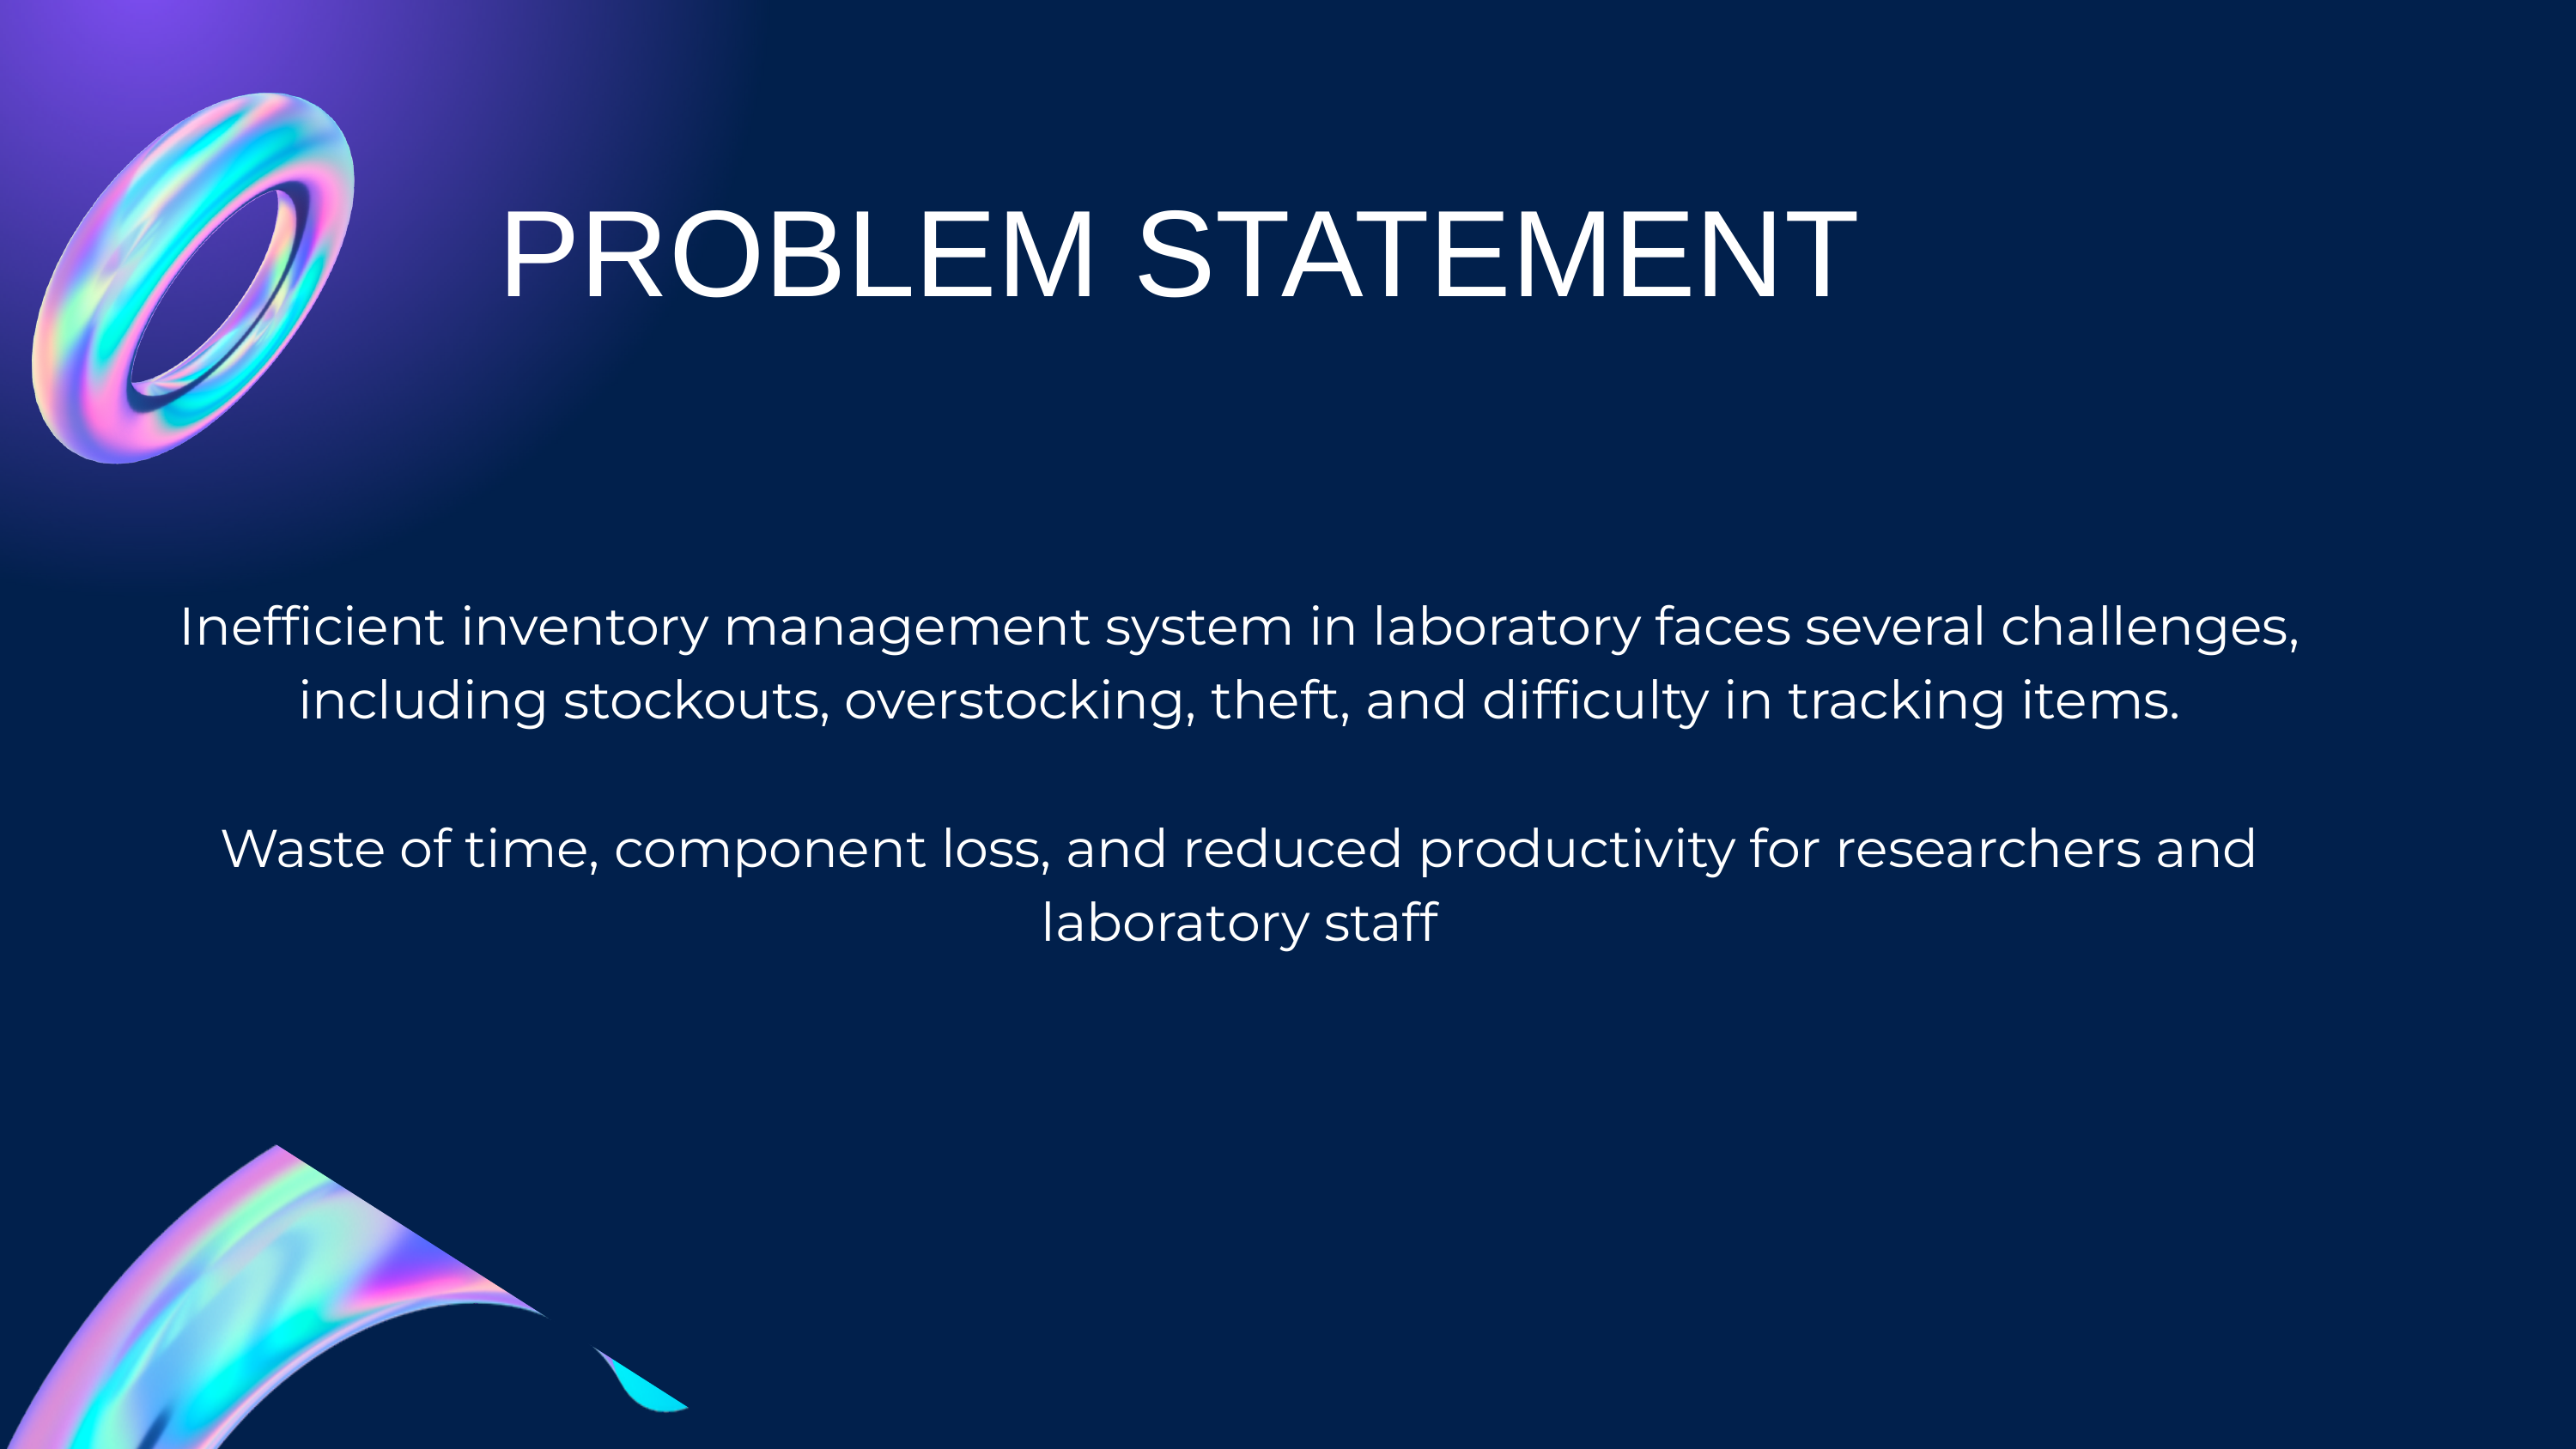

PROBLEM STATEMENT
Inefficient inventory management system in laboratory faces several challenges, including stockouts, overstocking, theft, and difficulty in tracking items.

Waste of time, component loss, and reduced productivity for researchers and laboratory staff